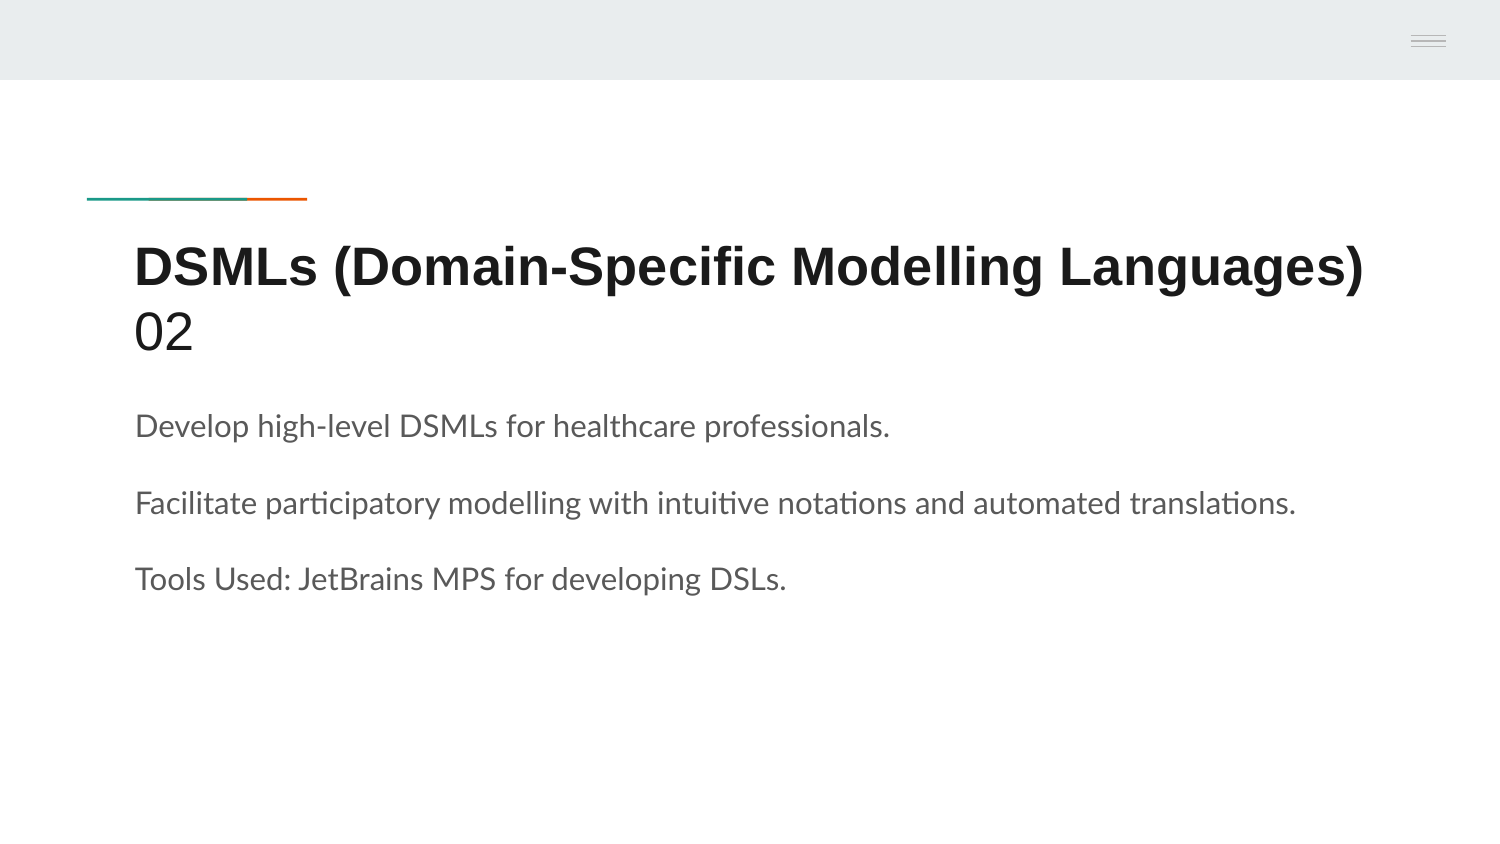

# DSMLs (Domain-Specific Modelling Languages)
02
Develop high-level DSMLs for healthcare professionals.
Facilitate participatory modelling with intuitive notations and automated translations.
Tools Used: JetBrains MPS for developing DSLs.